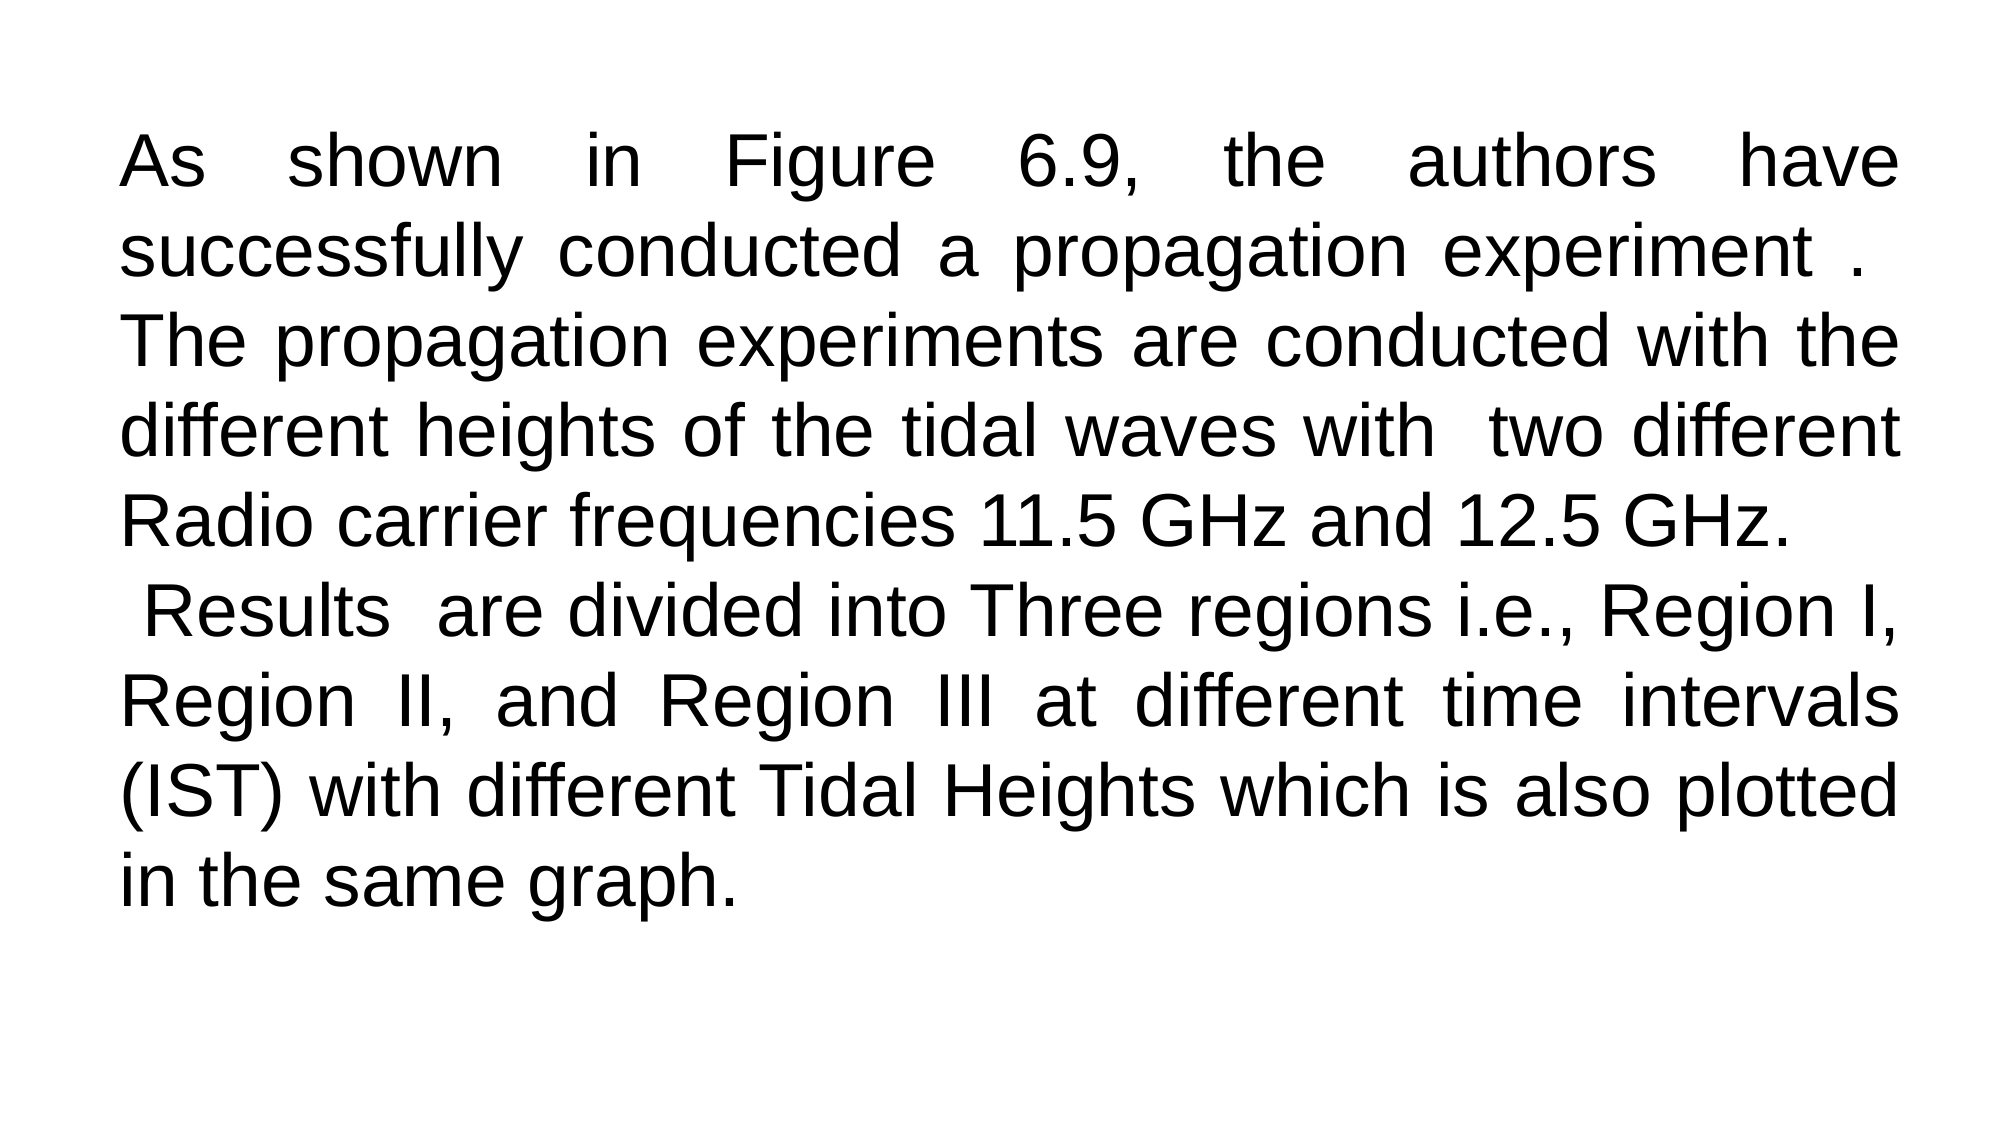

As shown in Figure 6.9, the authors have successfully conducted a propagation experiment .  The propagation experiments are conducted with the different heights of the tidal waves with  two different Radio carrier frequencies 11.5 GHz and 12.5 GHz.
 Results  are divided into Three regions i.e., Region I, Region II, and Region III at different time intervals (IST) with different Tidal Heights which is also plotted in the same graph.